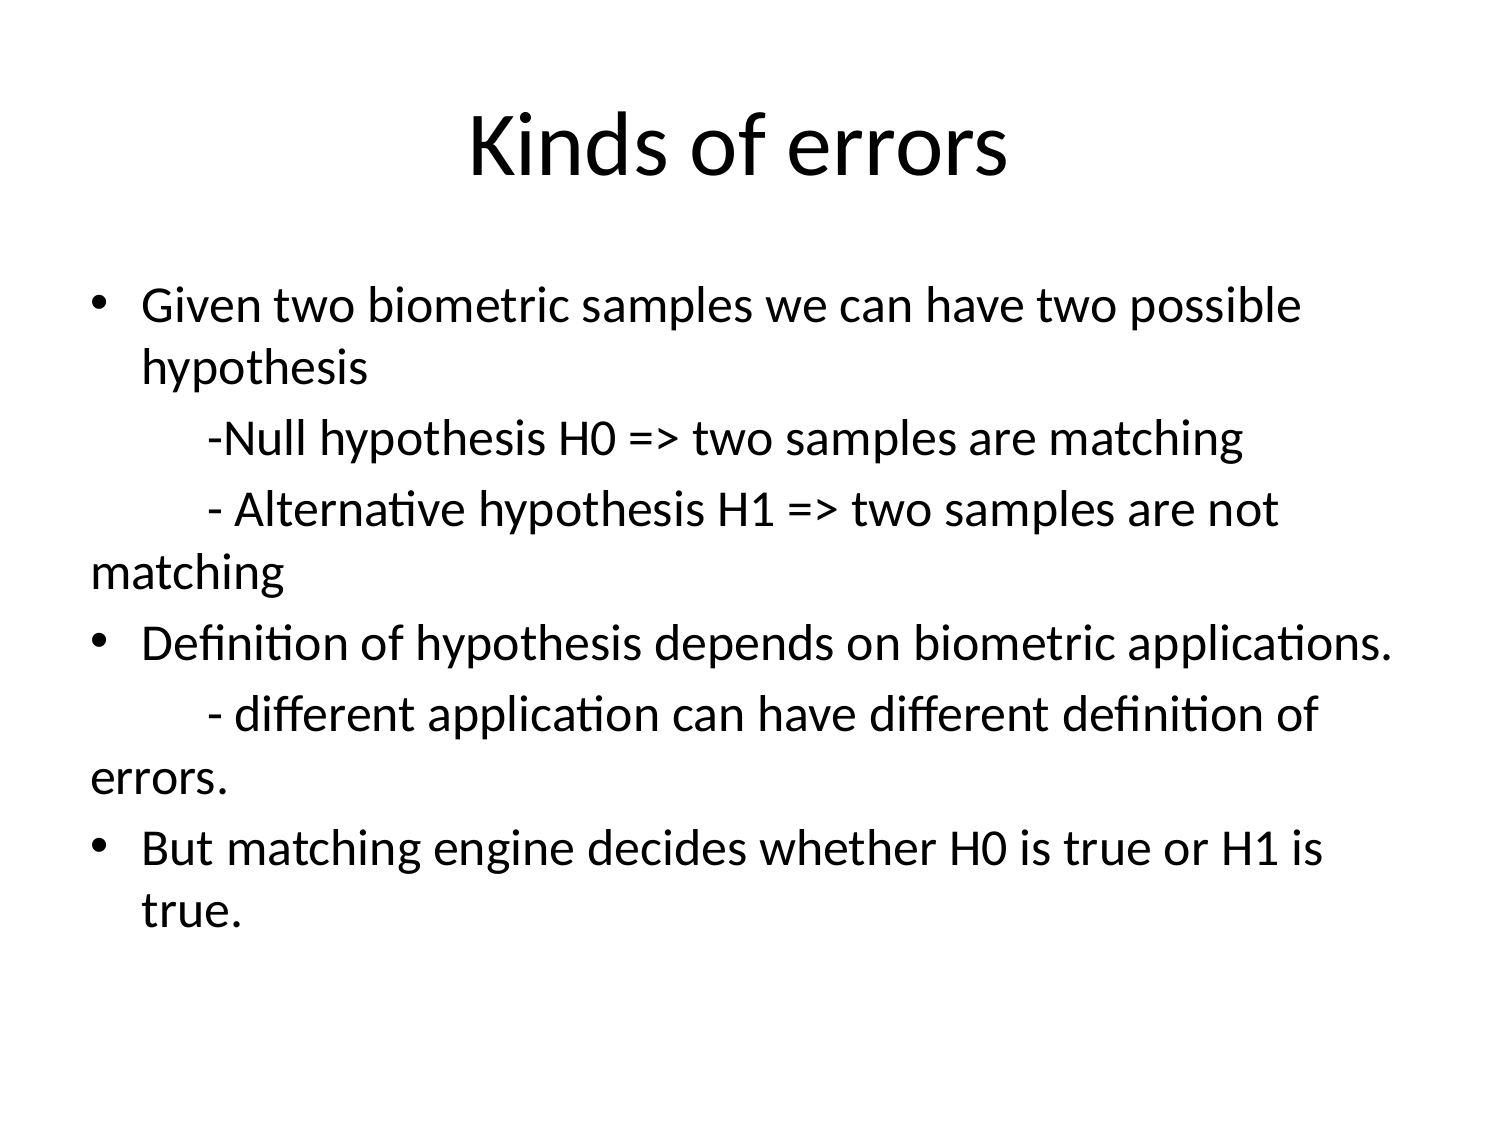

# Kinds of errors
Given two biometric samples we can have two possible hypothesis
	-Null hypothesis H0 => two samples are matching
	- Alternative hypothesis H1 => two samples are not matching
Definition of hypothesis depends on biometric applications.
	- different application can have different definition of errors.
But matching engine decides whether H0 is true or H1 is true.